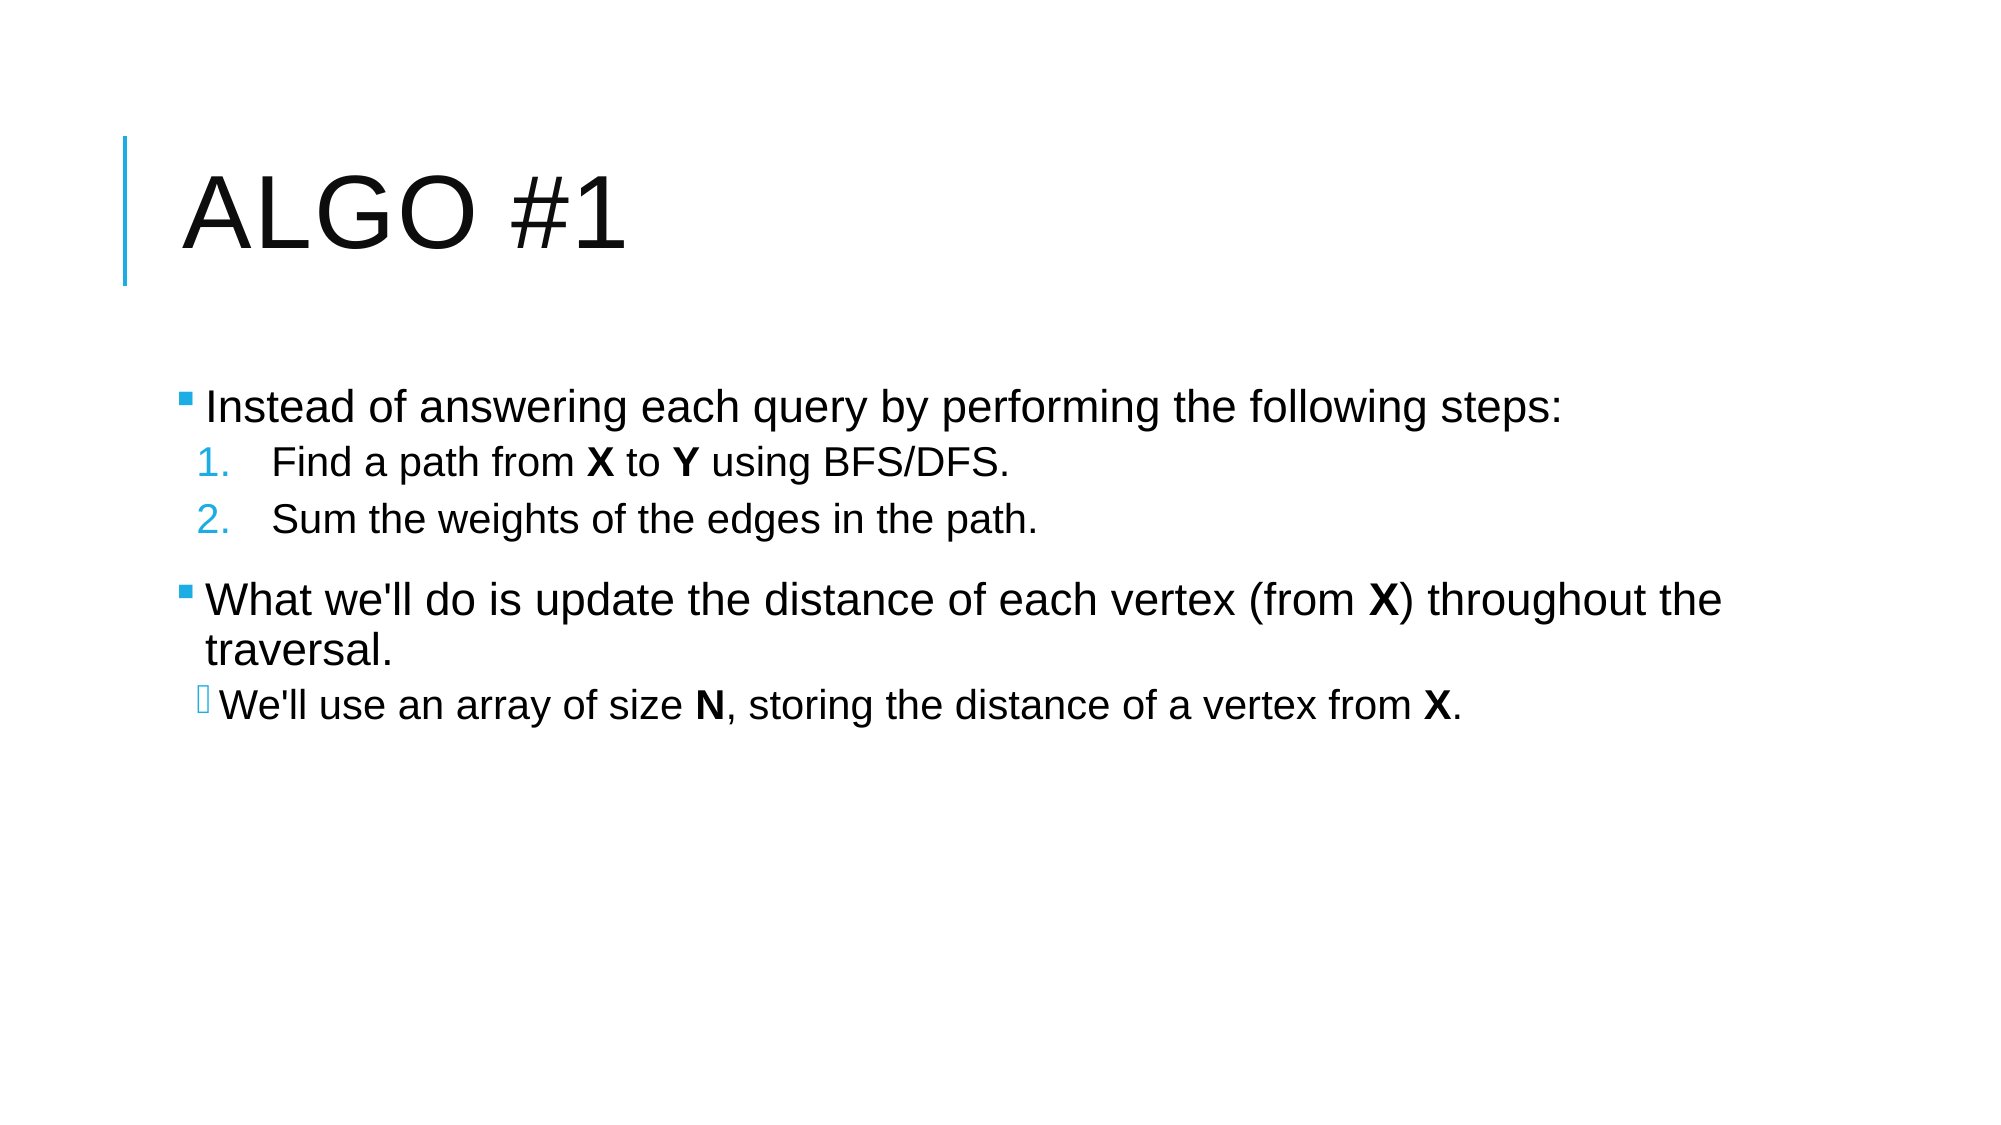

# Algo #1
Instead of answering each query by performing the following steps:
Find a path from X to Y using BFS/DFS.
Sum the weights of the edges in the path.
What we'll do is update the distance of each vertex (from X) throughout the traversal.
We'll use an array of size N, storing the distance of a vertex from X.